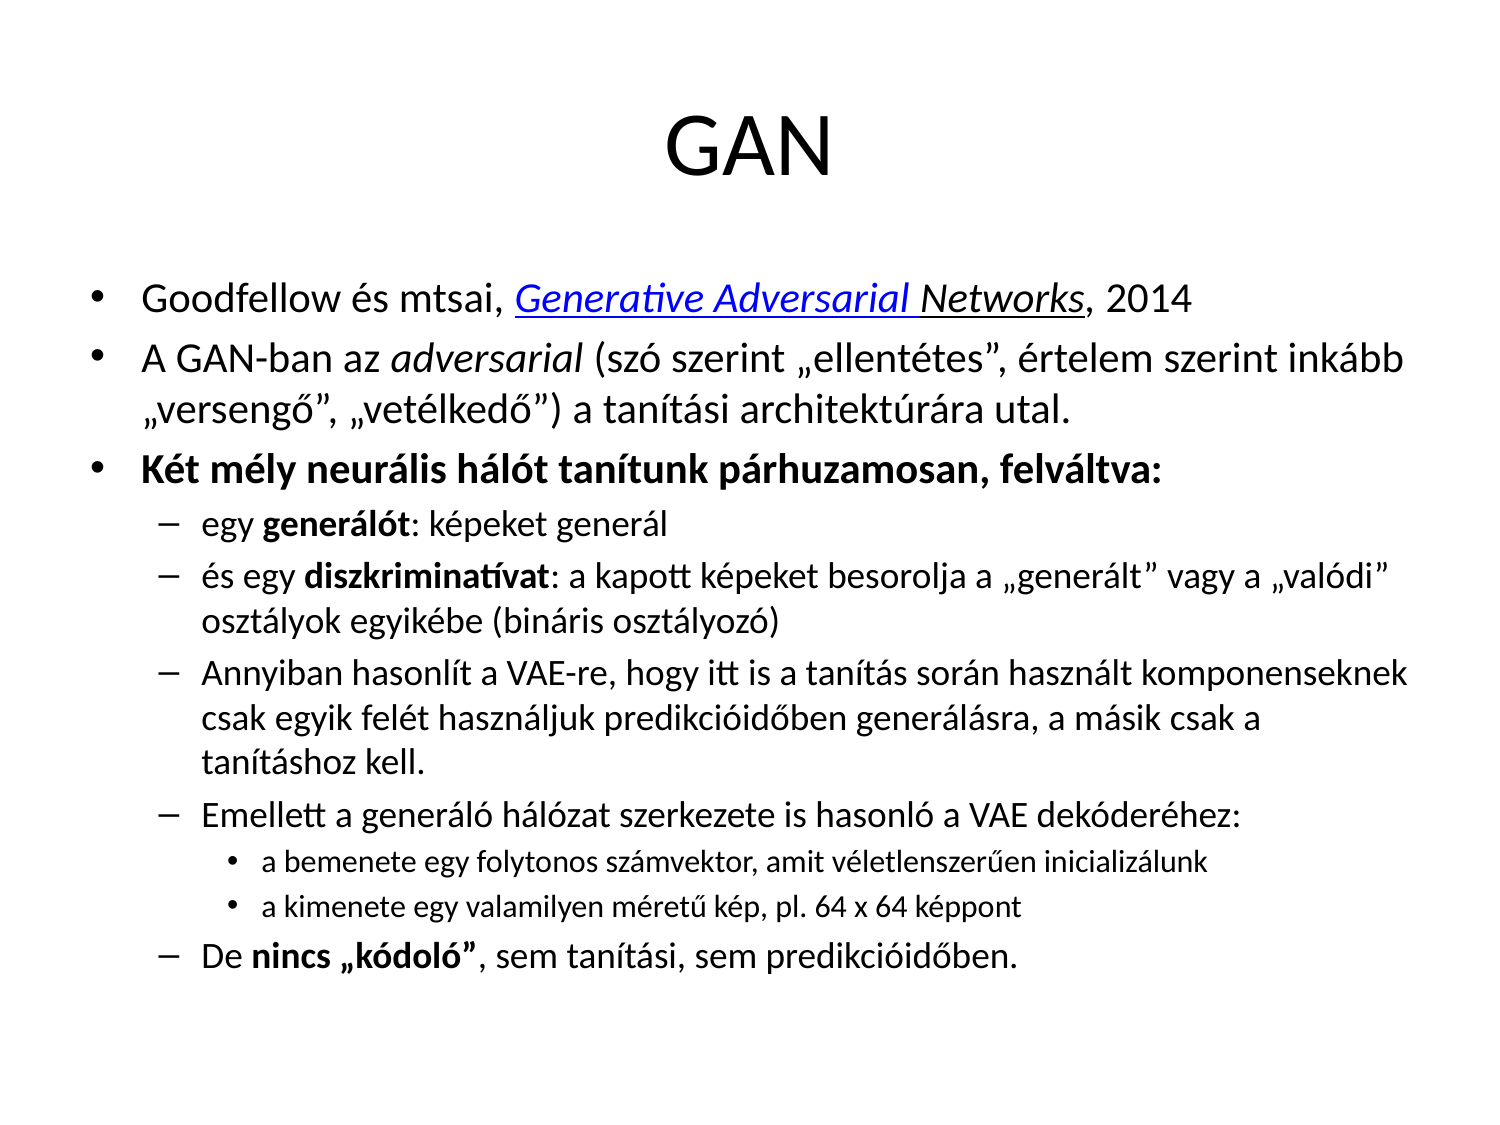

# GAN
Goodfellow és mtsai, Generative Adversarial Networks, 2014
A GAN-ban az adversarial (szó szerint „ellentétes”, értelem szerint inkább „versengő”, „vetélkedő”) a tanítási architektúrára utal.
Két mély neurális hálót tanítunk párhuzamosan, felváltva:
egy generálót: képeket generál
és egy diszkriminatívat: a kapott képeket besorolja a „generált” vagy a „valódi” osztályok egyikébe (bináris osztályozó)
Annyiban hasonlít a VAE-re, hogy itt is a tanítás során használt komponenseknek csak egyik felét használjuk predikcióidőben generálásra, a másik csak a tanításhoz kell.
Emellett a generáló hálózat szerkezete is hasonló a VAE dekóderéhez:
a bemenete egy folytonos számvektor, amit véletlenszerűen inicializálunk
a kimenete egy valamilyen méretű kép, pl. 64 x 64 képpont
De nincs „kódoló”, sem tanítási, sem predikcióidőben.